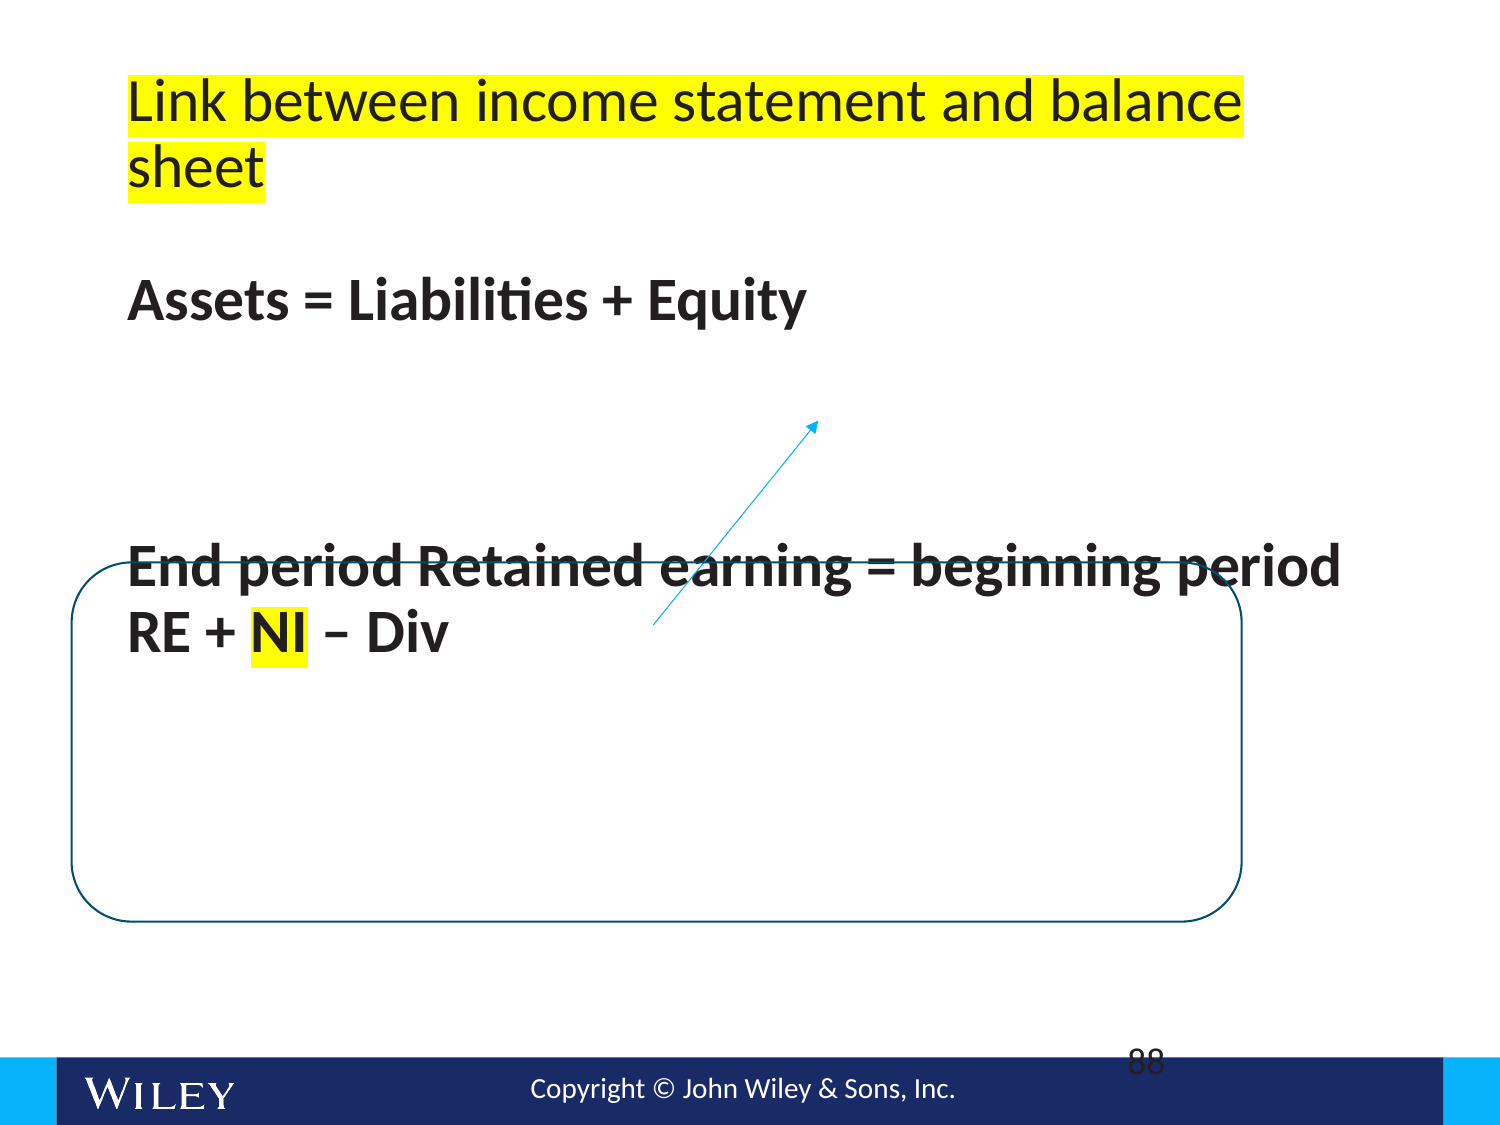

# Link between income statement and balance sheet Assets = Liabilities + Equity End period Retained earning = beginning period RE + NI – Div

88